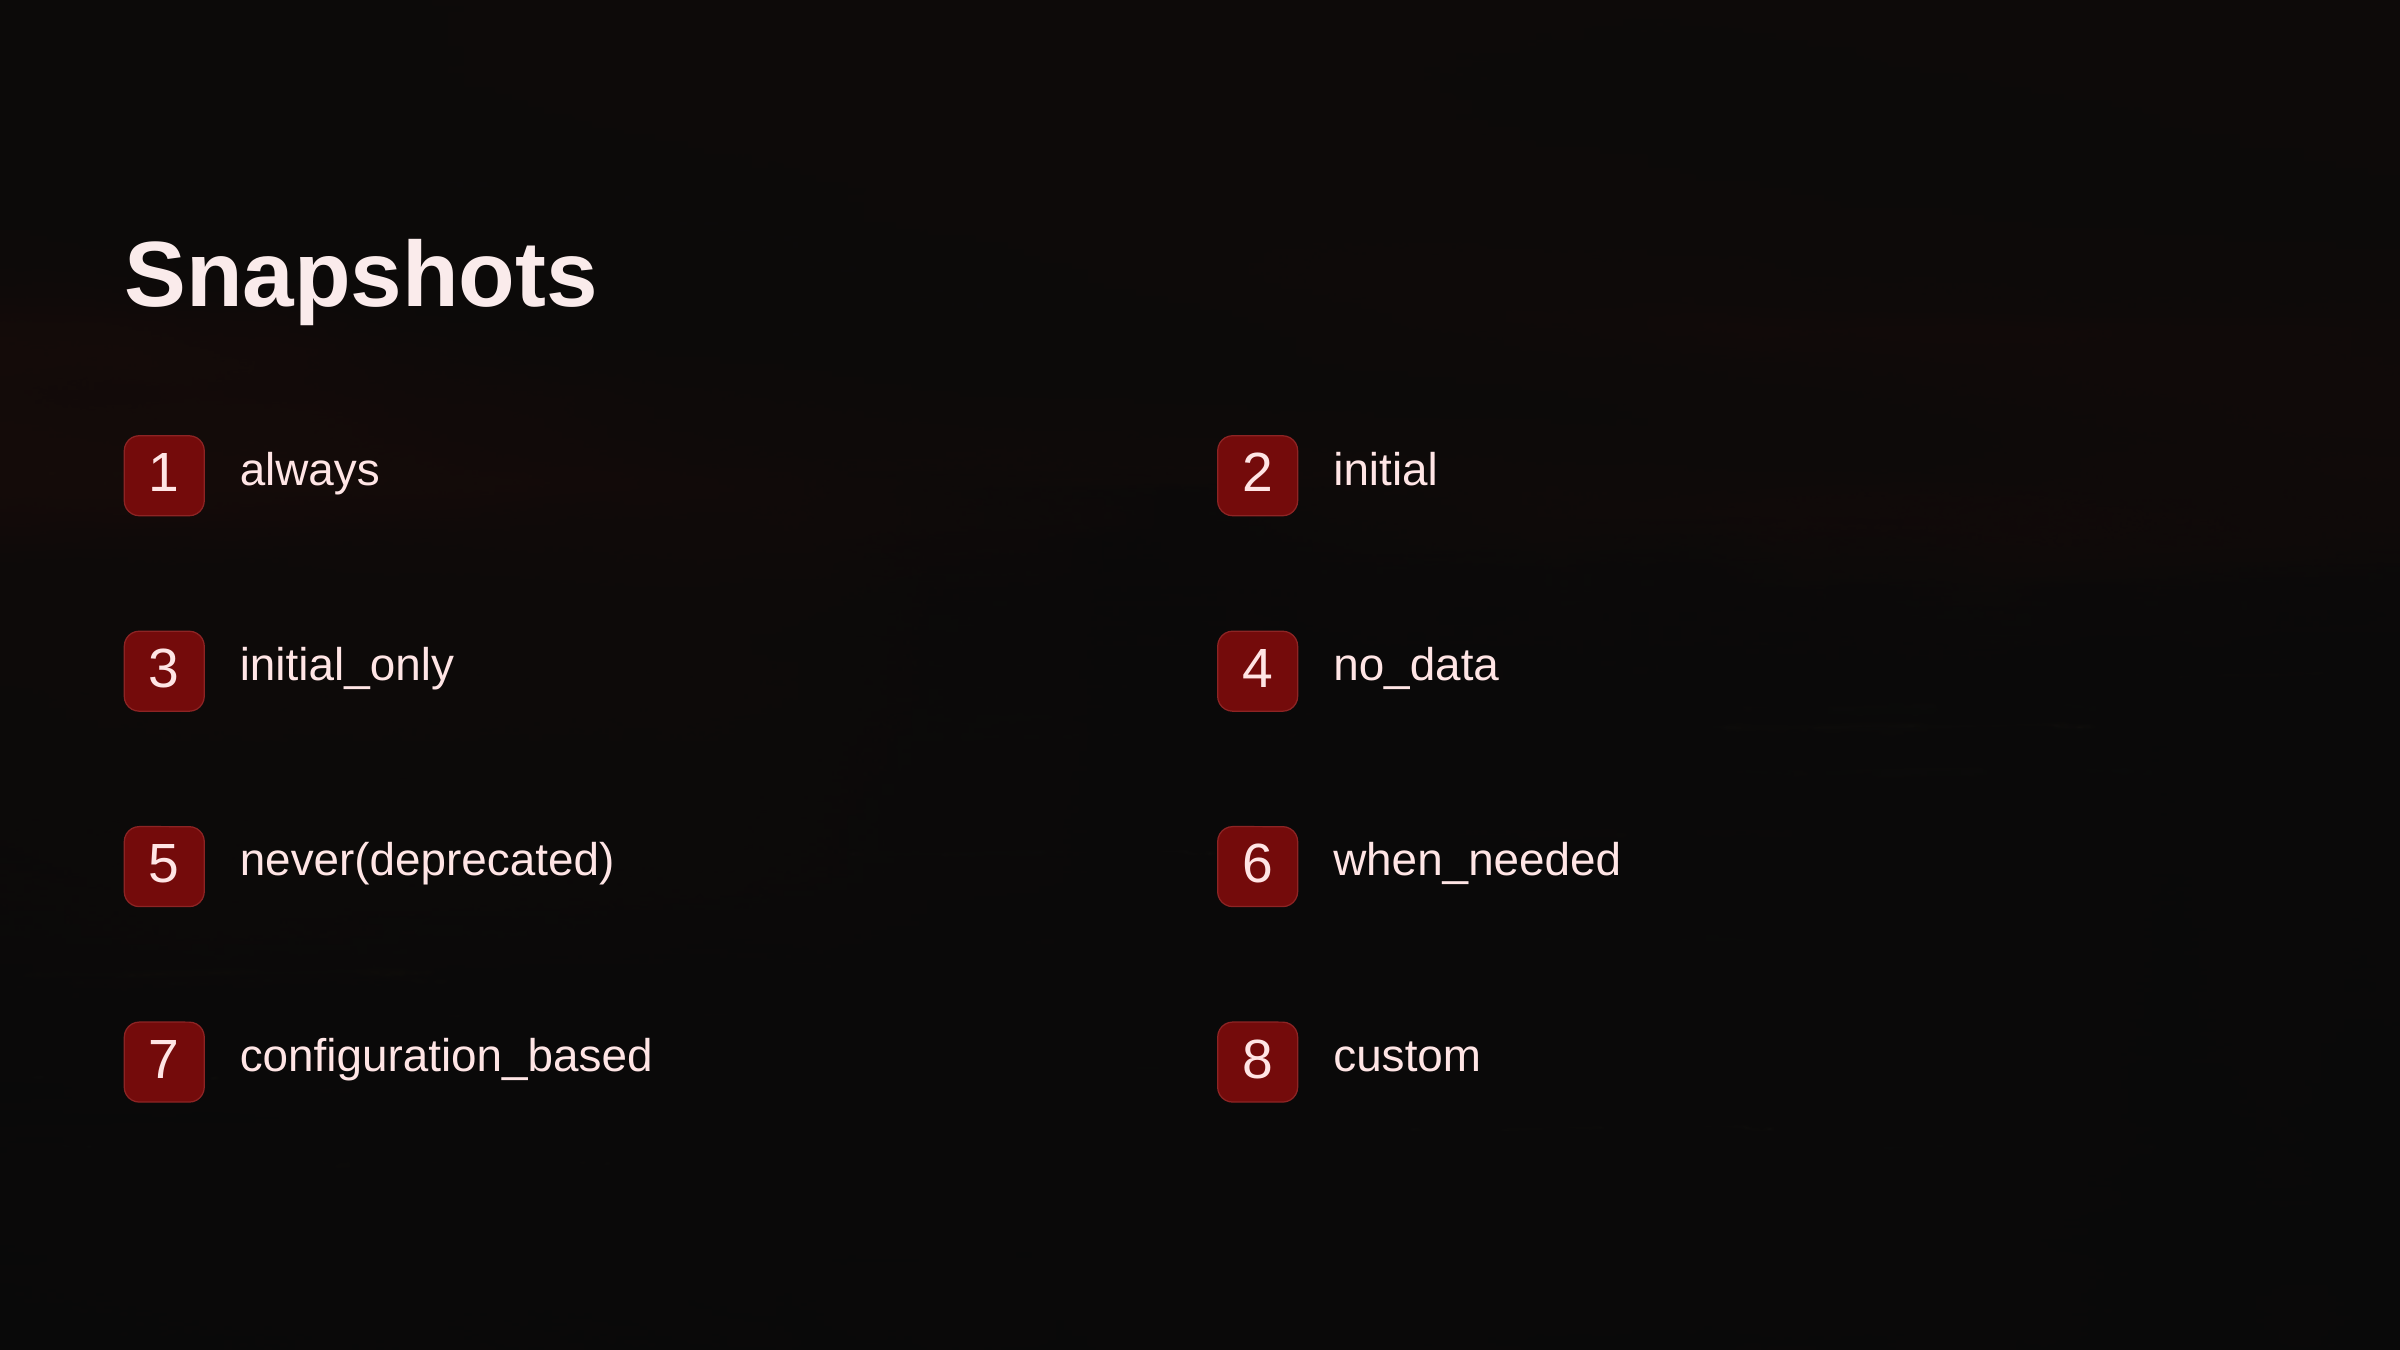

Snapshots

always

initial
1
2

initial_only

no_data
3
4

never(deprecated)

when_needed
5
6

configuration_based

custom
7
8